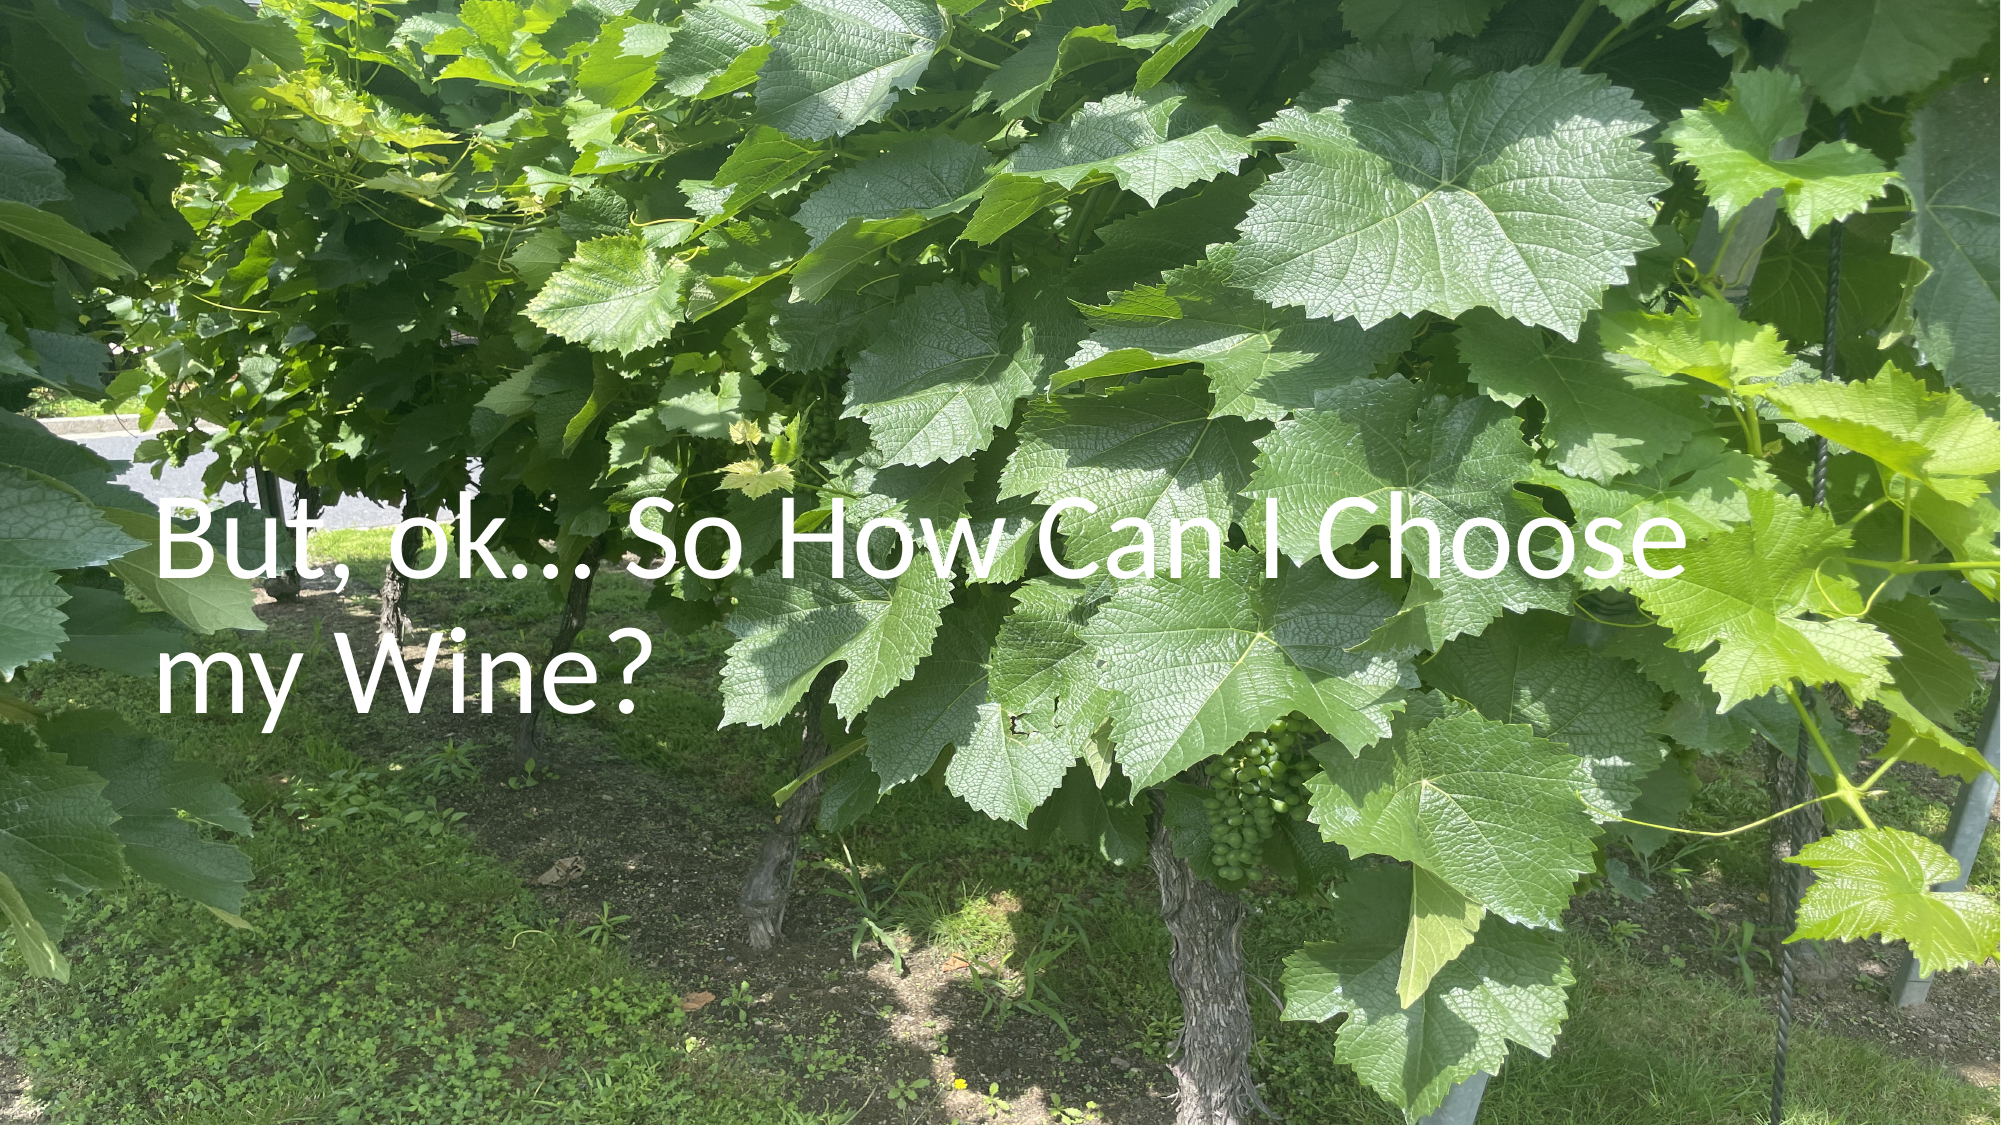

# But, ok… So How Can I Choose my Wine?